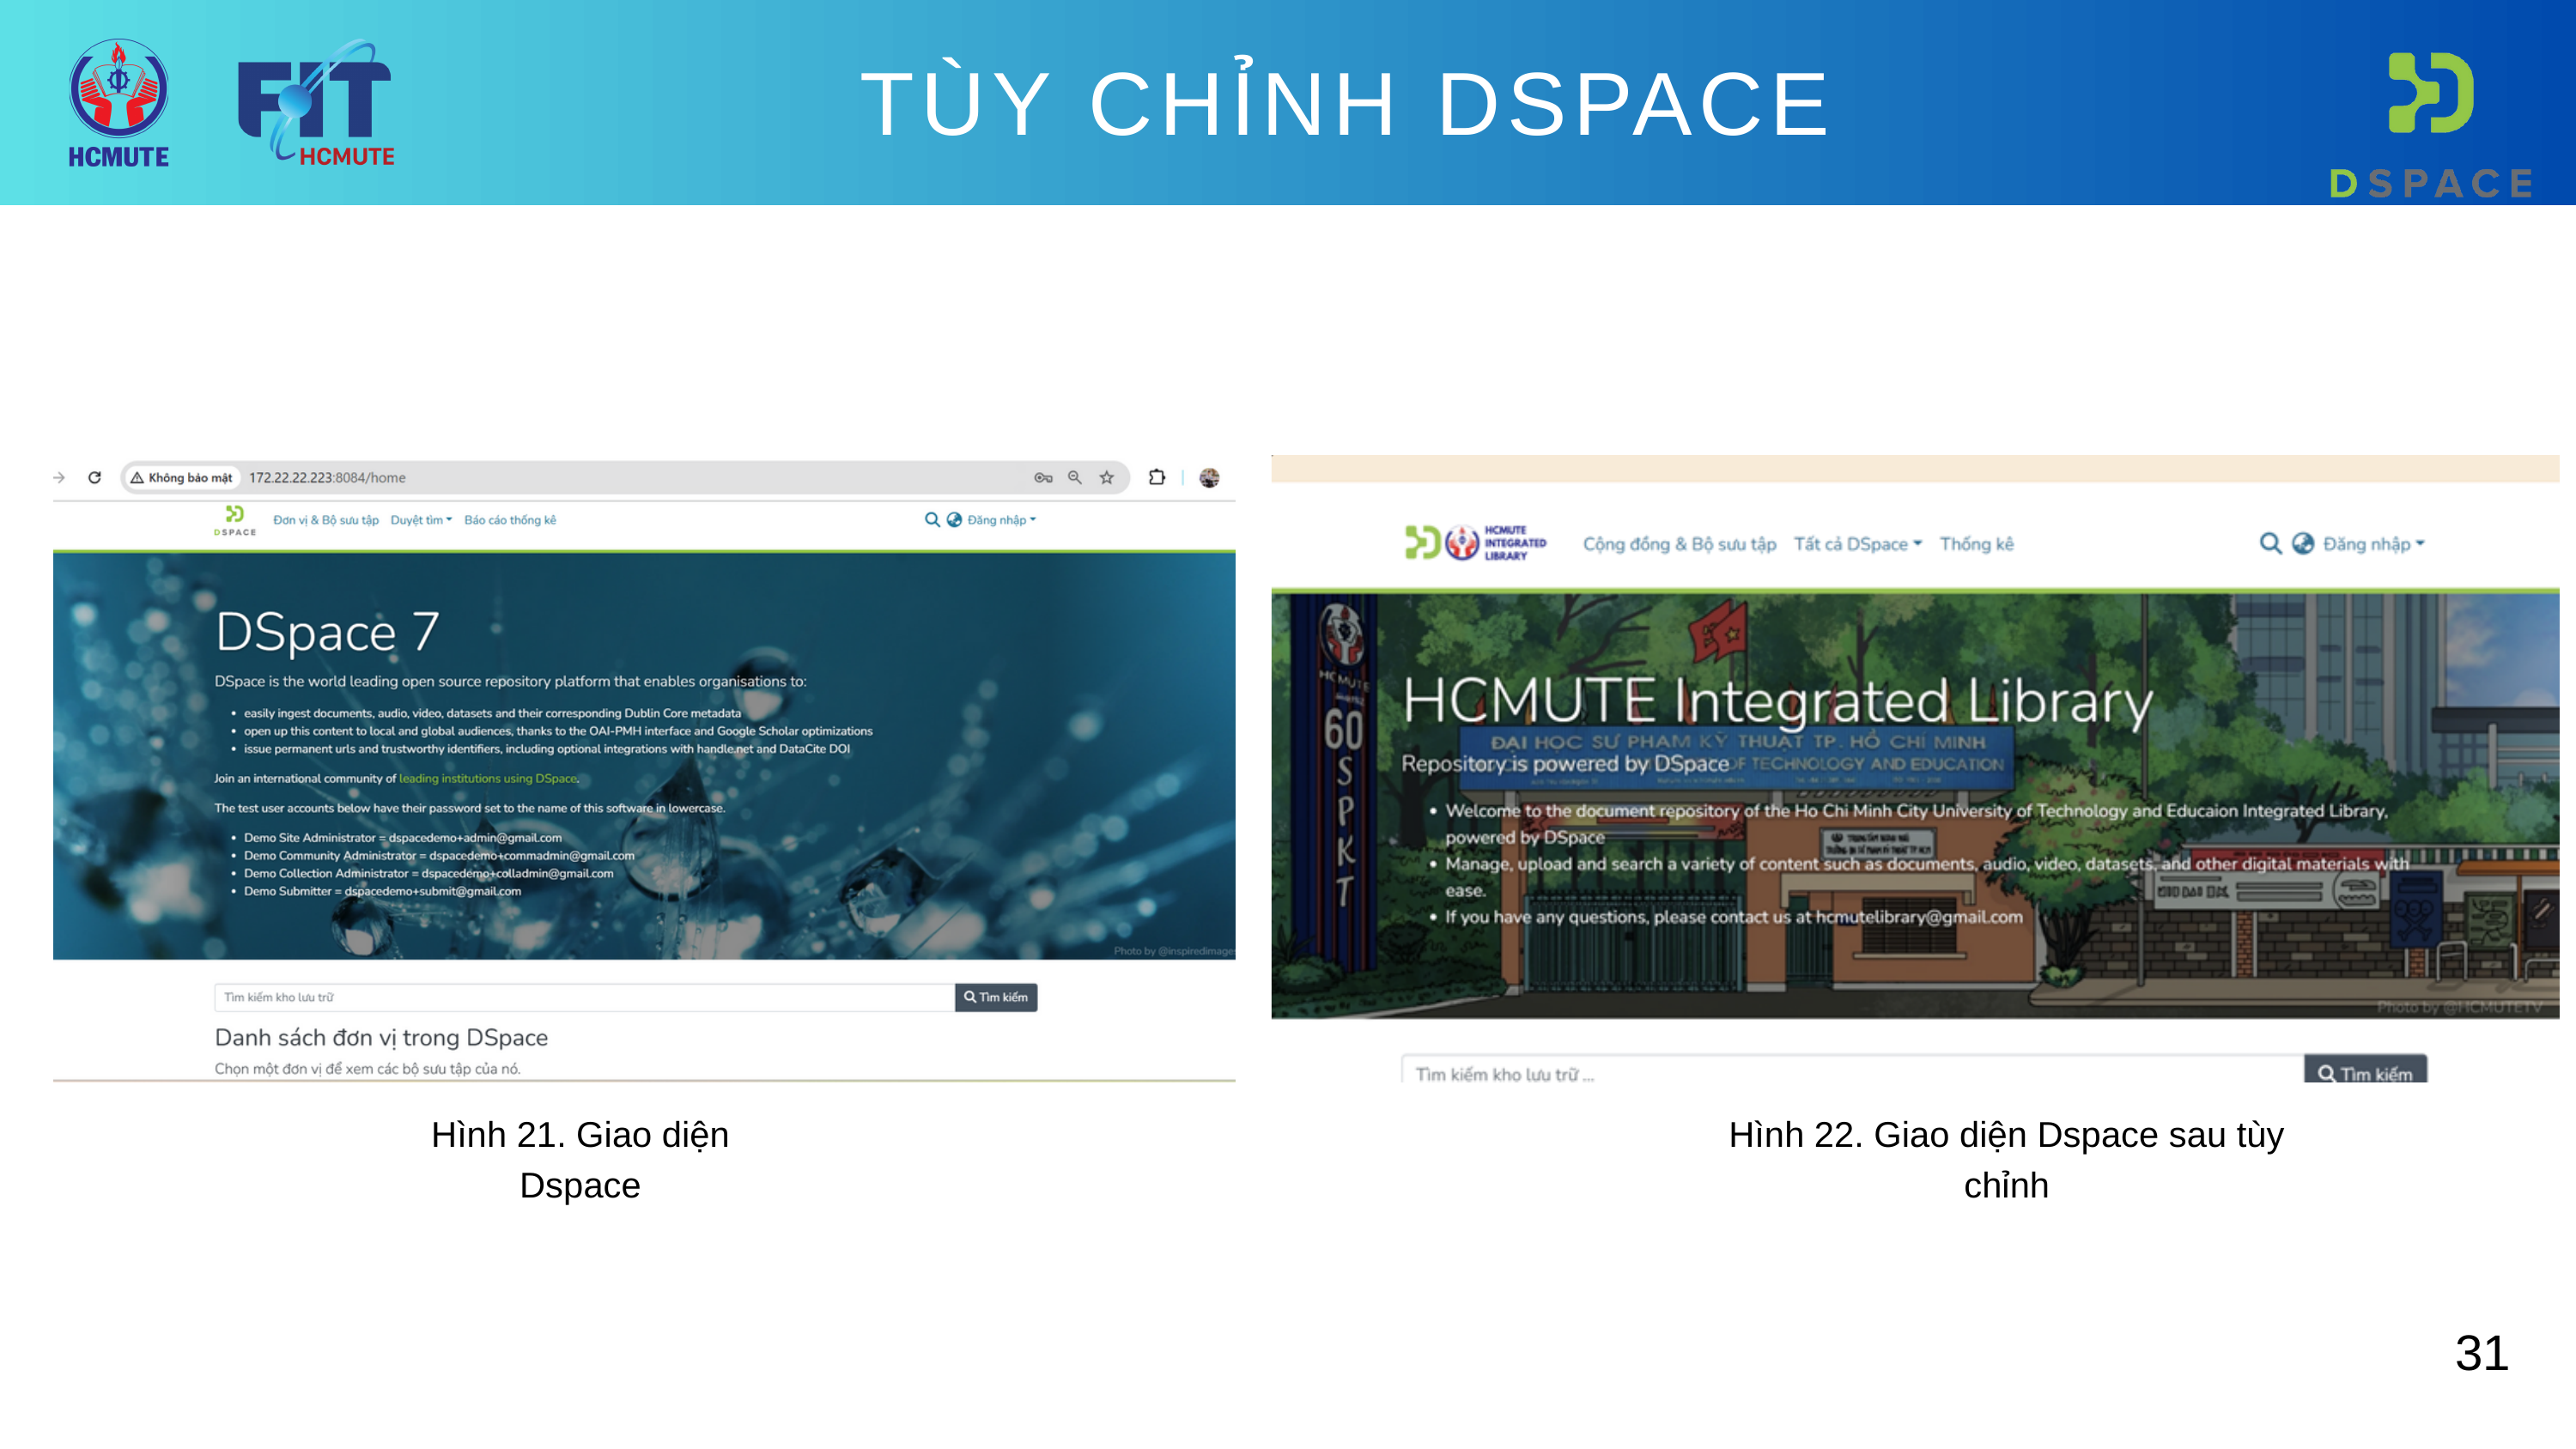

TÙY CHỈNH DSPACE

Hình 21. Giao diện Dspace
Hình 22. Giao diện Dspace sau tùy chỉnh
31